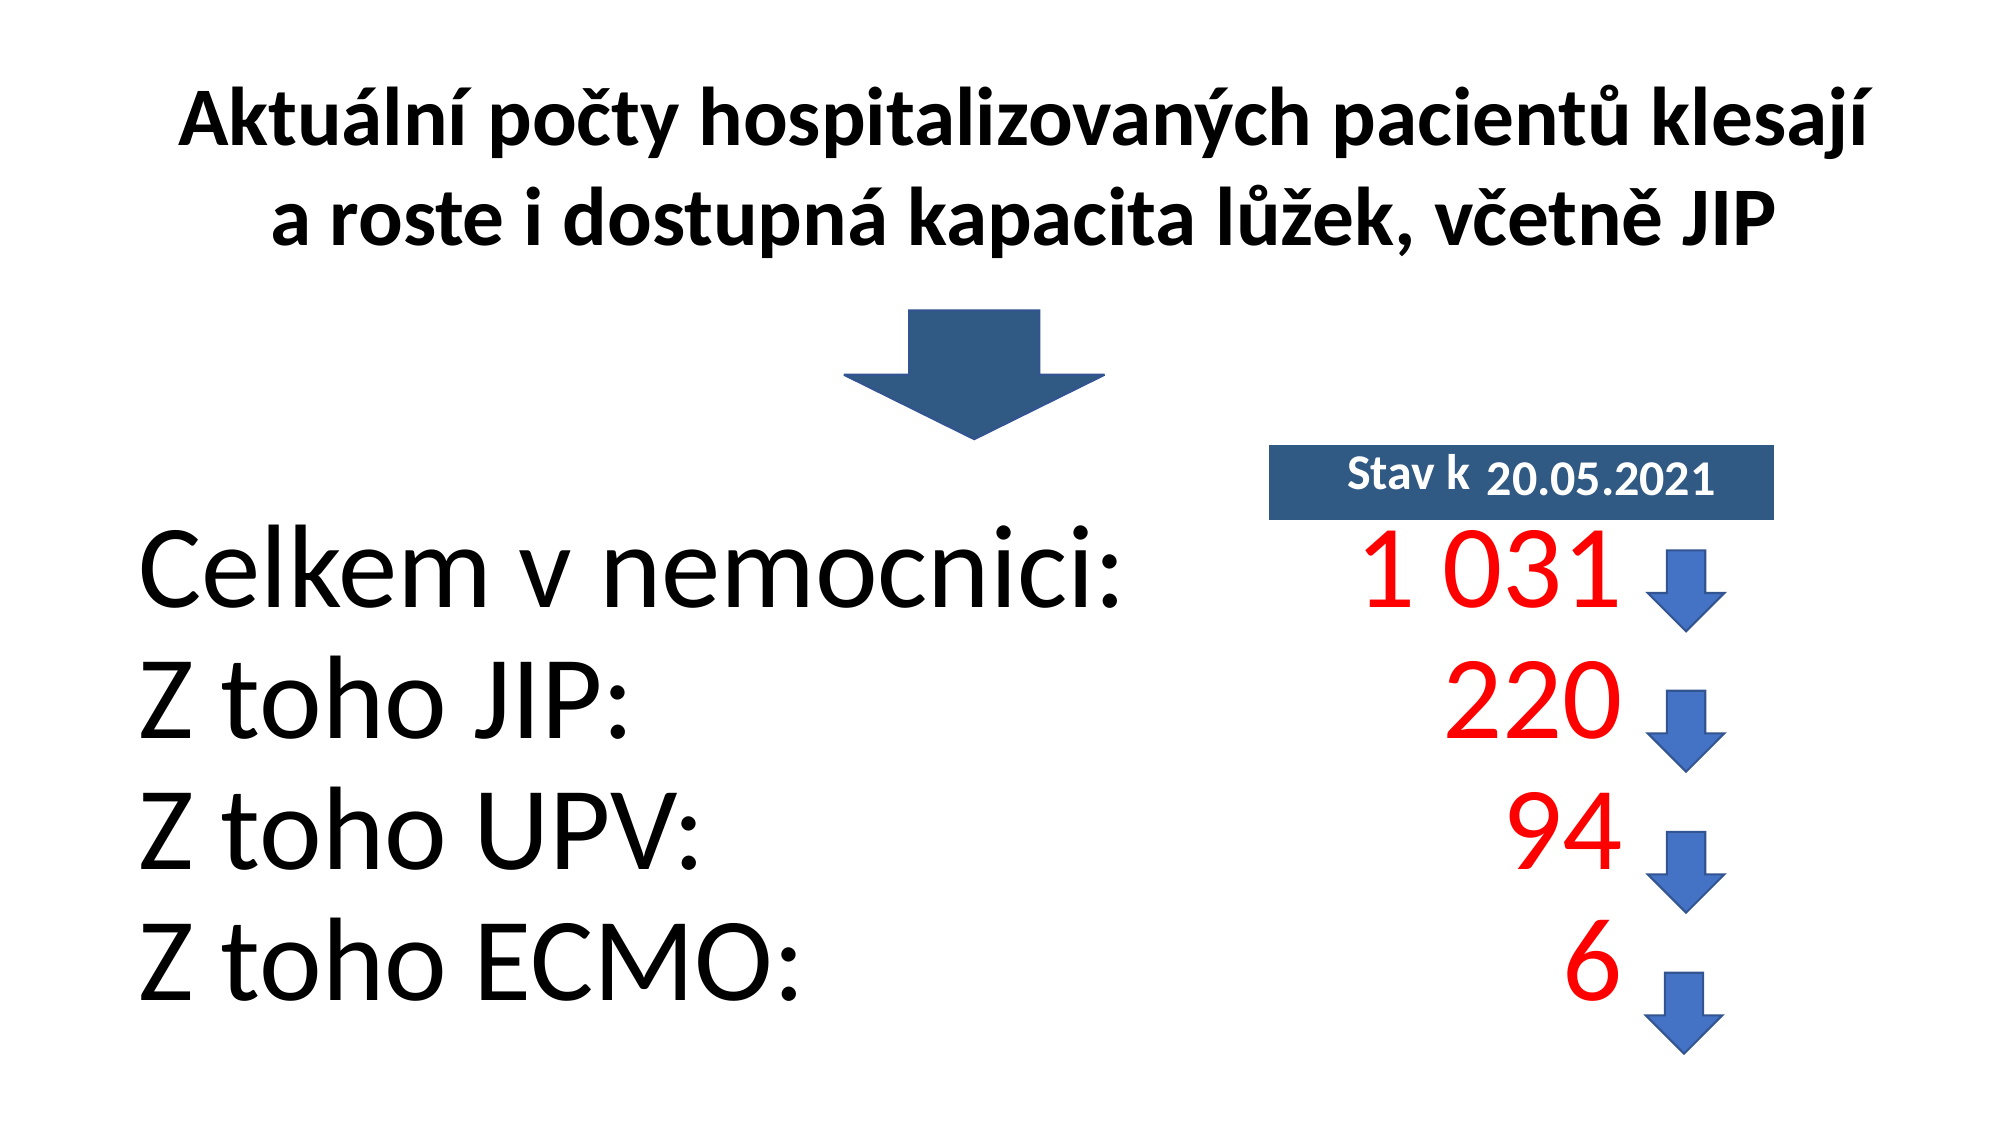

Aktuální počty hospitalizovaných pacientů klesají
a roste i dostupná kapacita lůžek, včetně JIP

| Stav k | 20.05.2021 |
| --- | --- |
| Celkem v nemocnici: | 1 031 |
| --- | --- |
| Z toho JIP: | 220 |
| Z toho UPV: | 94 |
| Z toho ECMO: | 6 |